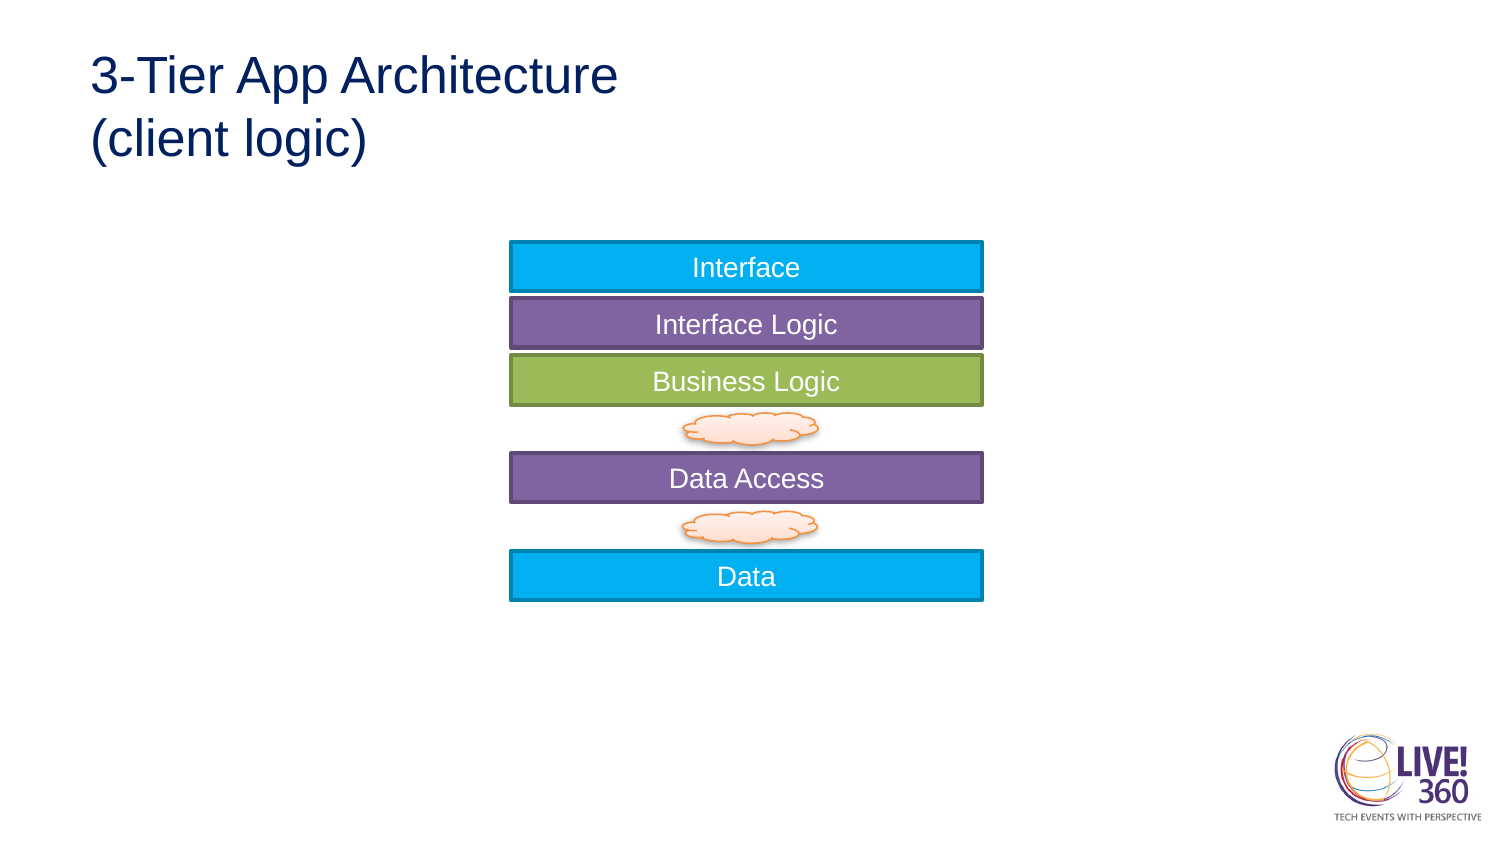

# 3-Tier App Architecture (client logic)
Interface
Interface Logic
Business Logic

Data Access

Data